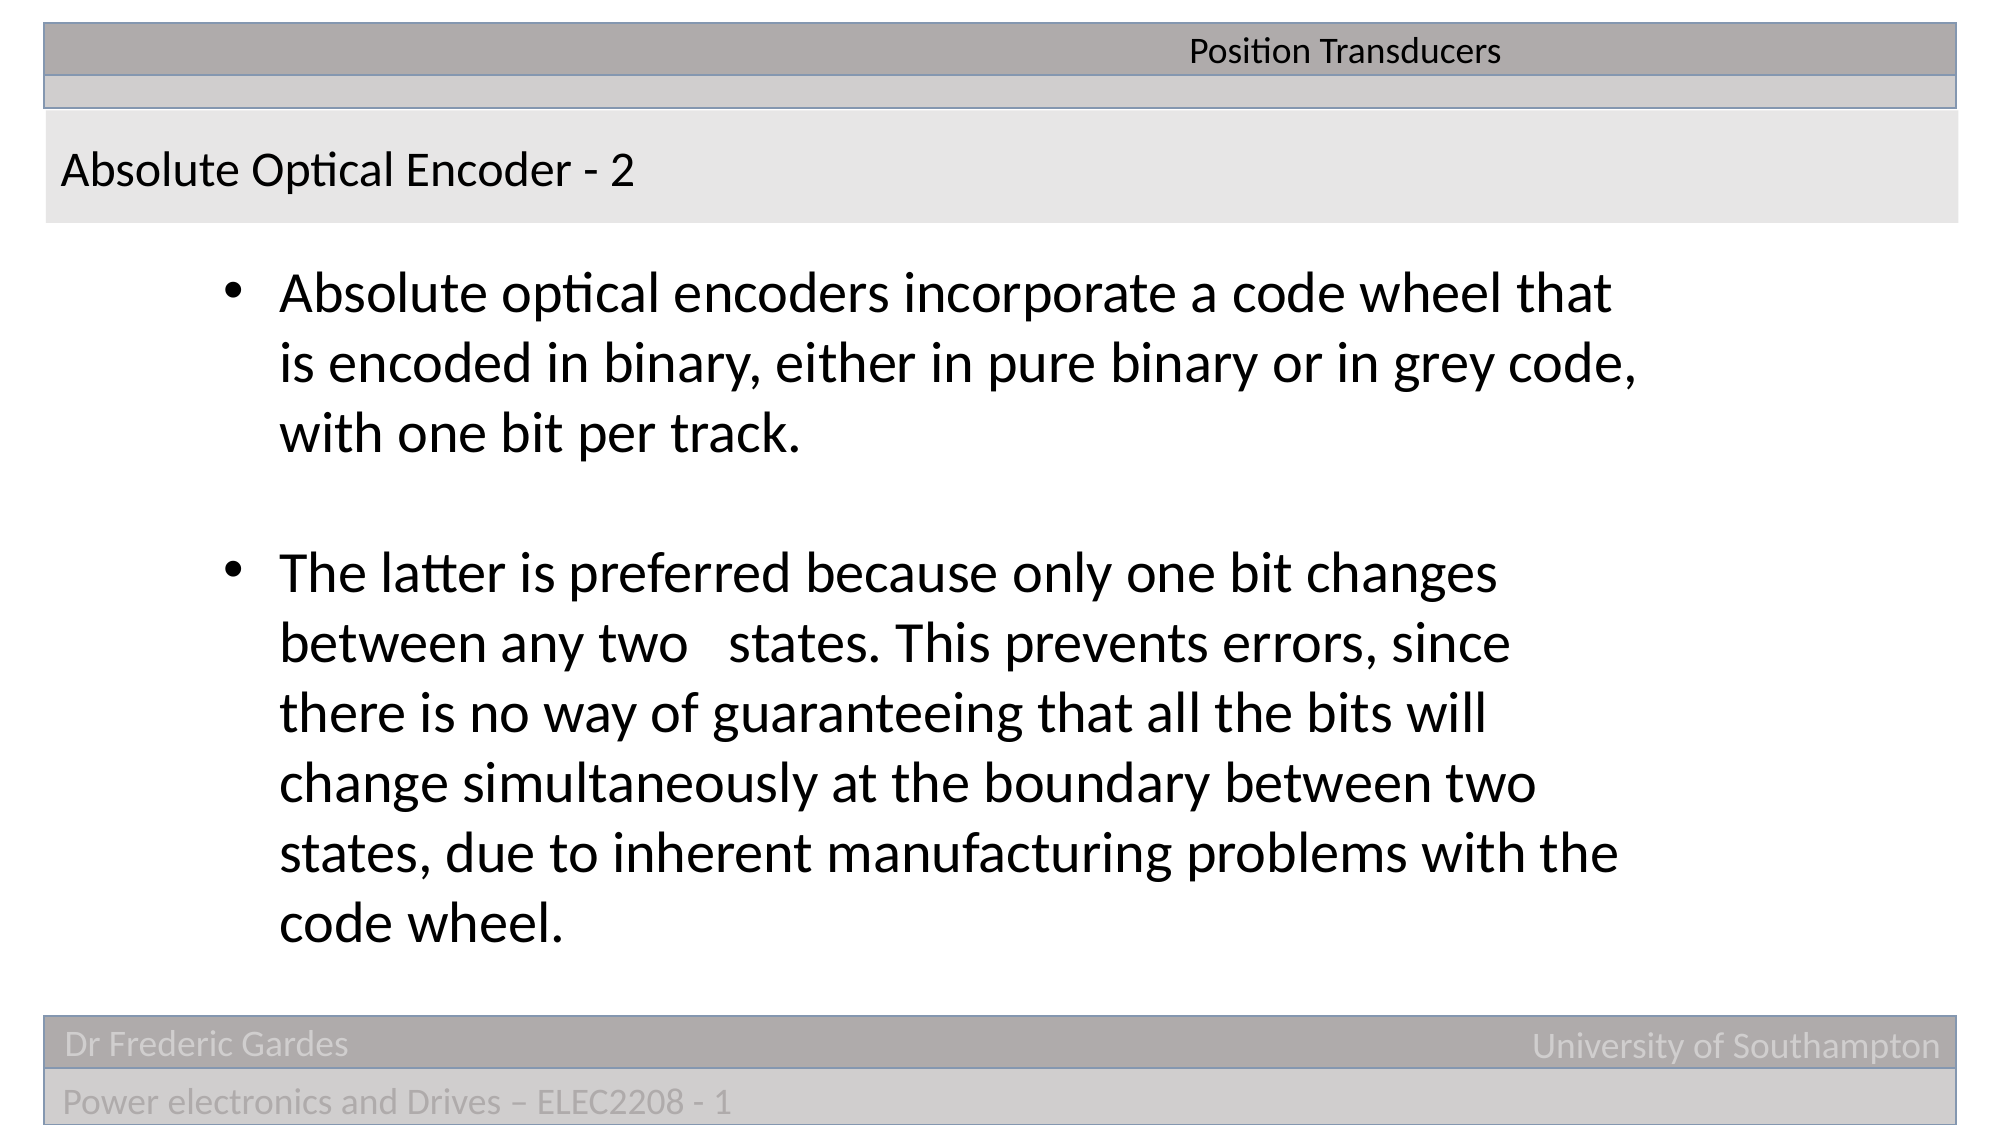

Position Transducers
Absolute Optical Encoder - 2
Absolute optical encoders incorporate a code wheel that is encoded in binary, either in pure binary or in grey code, with one bit per track.

The latter is preferred because only one bit changes between any two   states. This prevents errors, since there is no way of guaranteeing that all the bits will change simultaneously at the boundary between two states, due to inherent manufacturing problems with the code wheel.